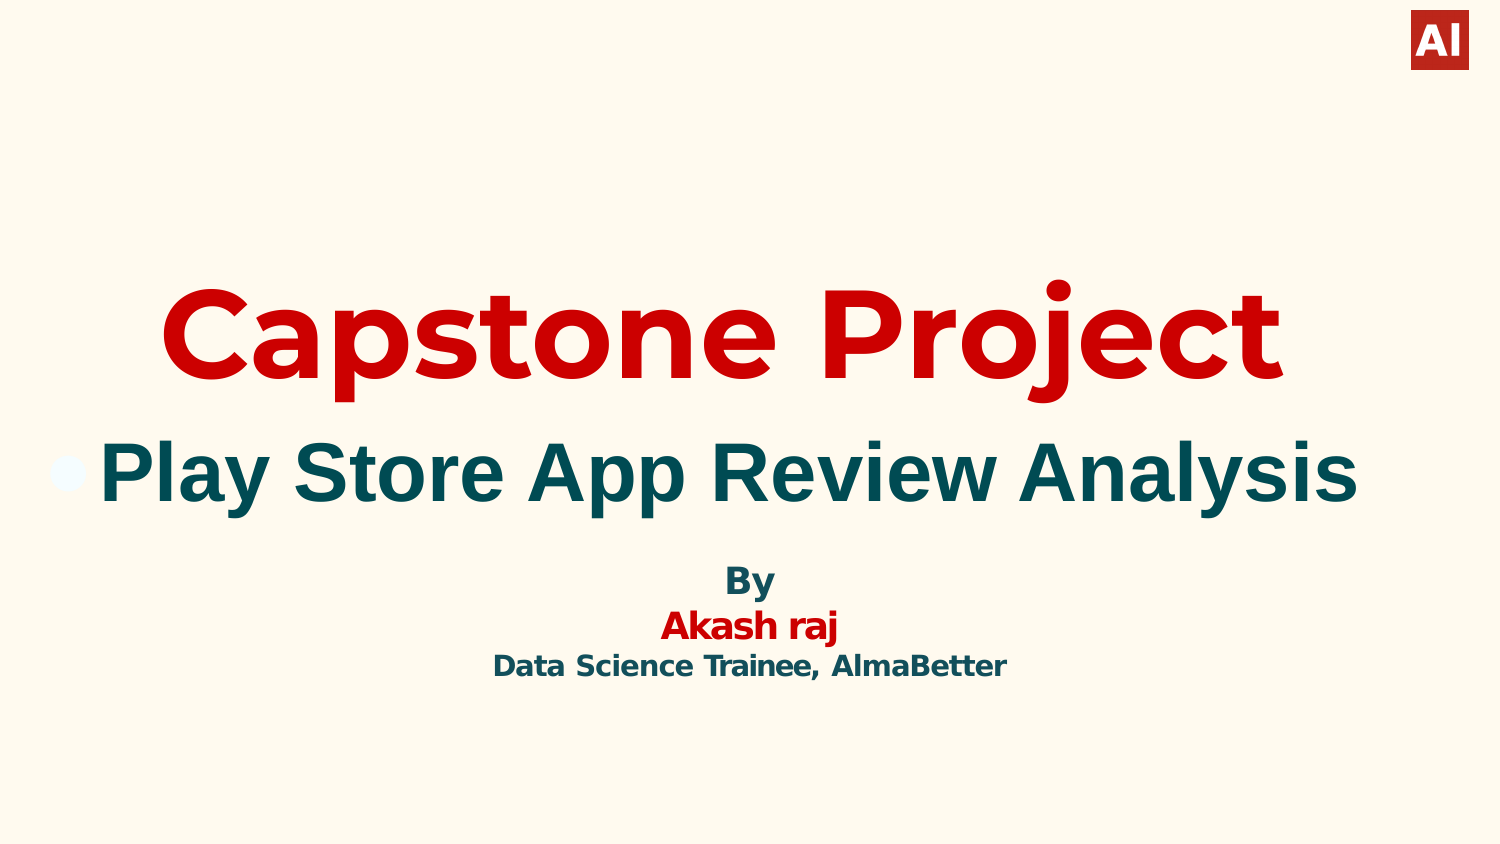

Capstone Project
Play Store App Review Analysis
By
Akash raj
Data Science Trainee, AlmaBetter